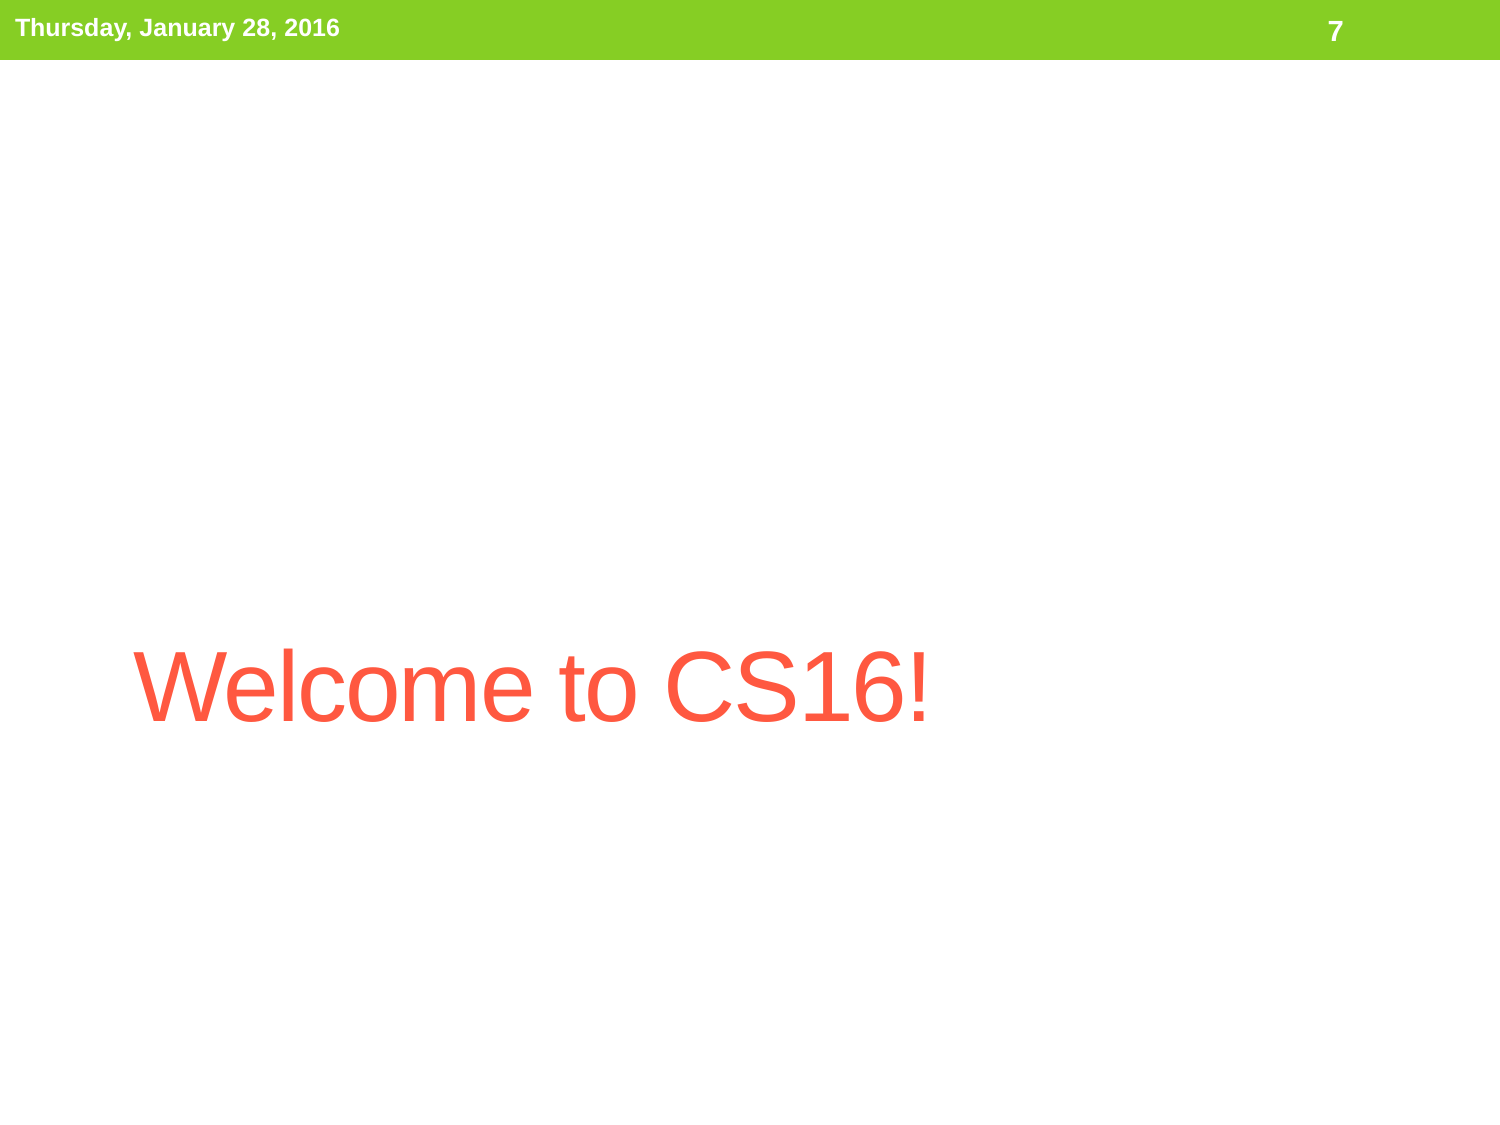

Thursday, January 28, 2016
7
# Welcome to CS16!